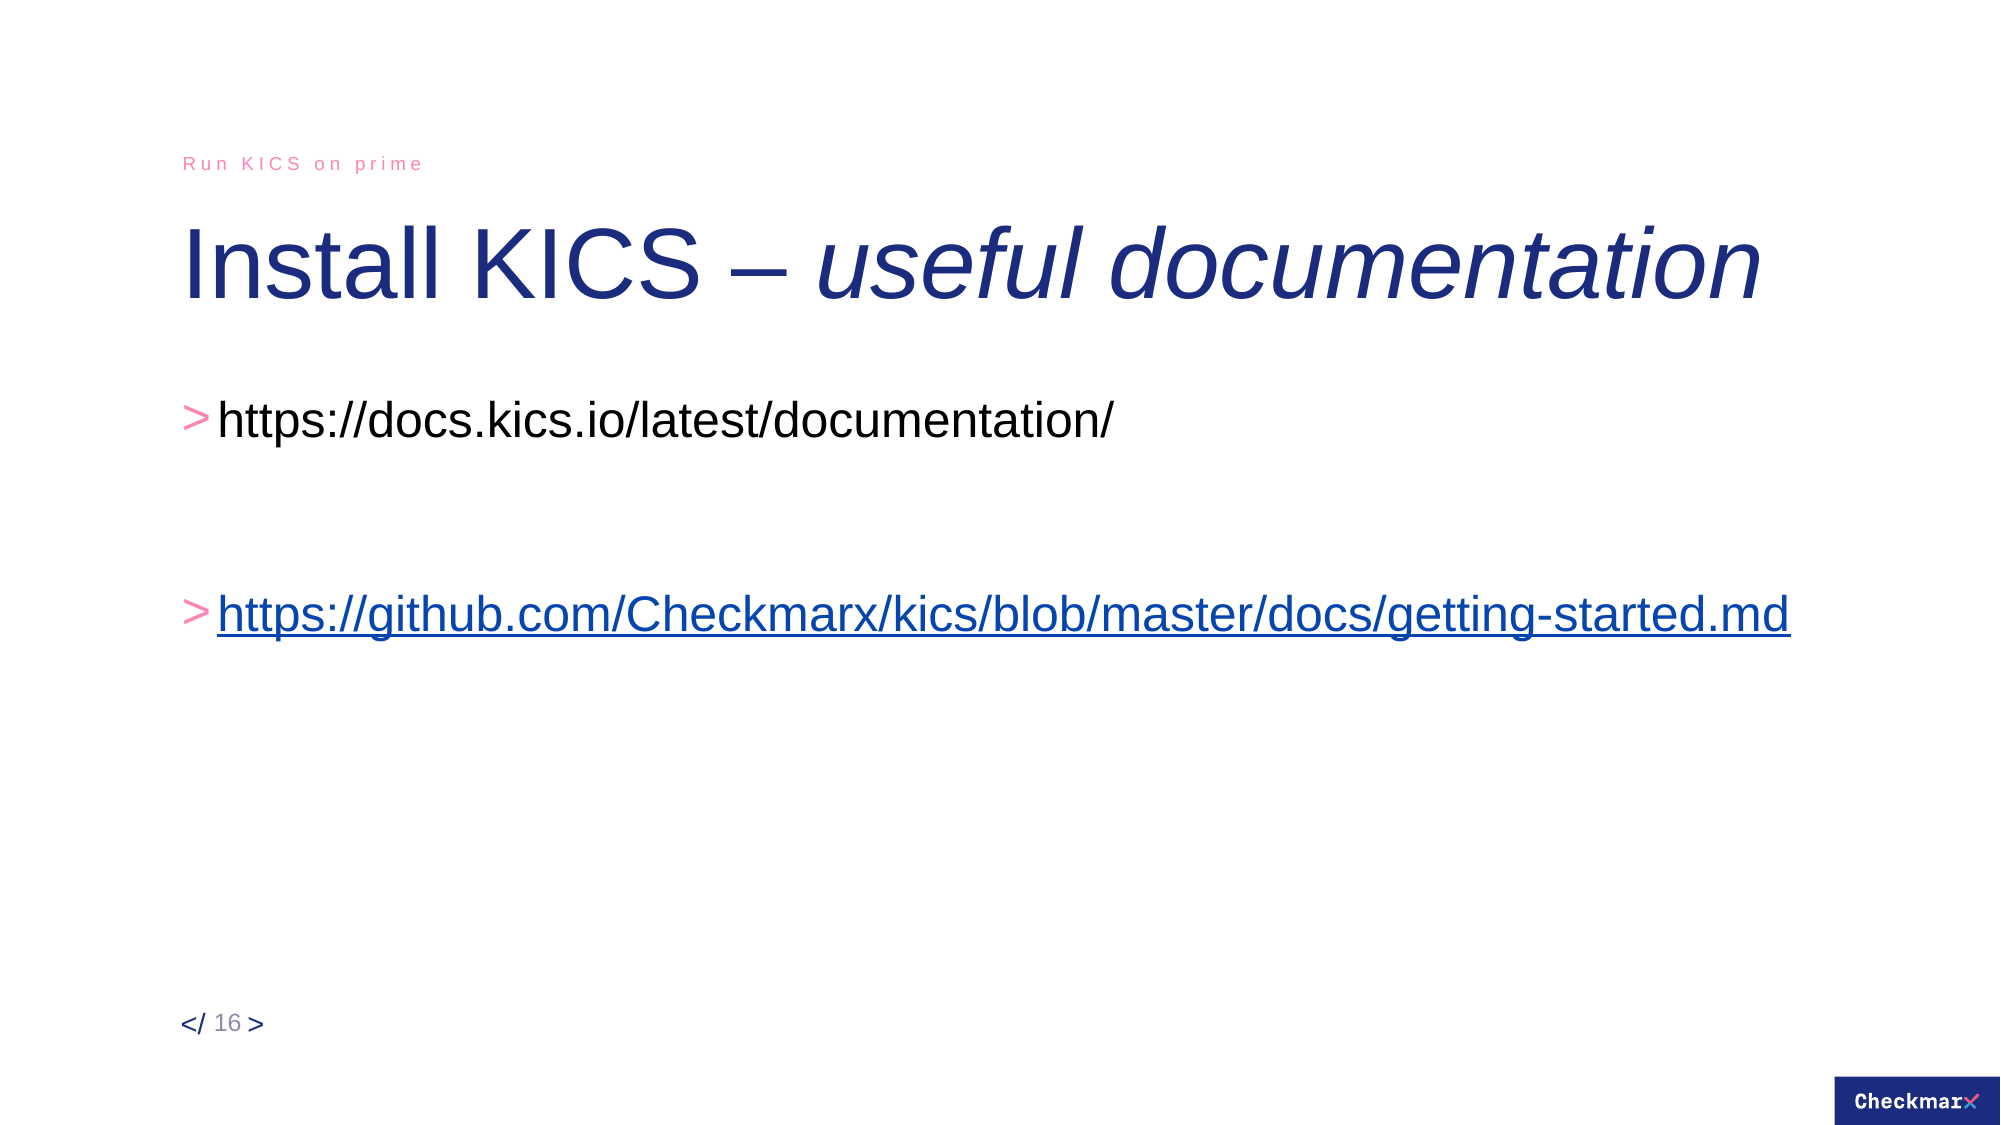

Run KICS on prime
# Install KICS – useful documentation
https://docs.kics.io/latest/documentation/

https://github.com/Checkmarx/kics/blob/master/docs/getting-started.md
16